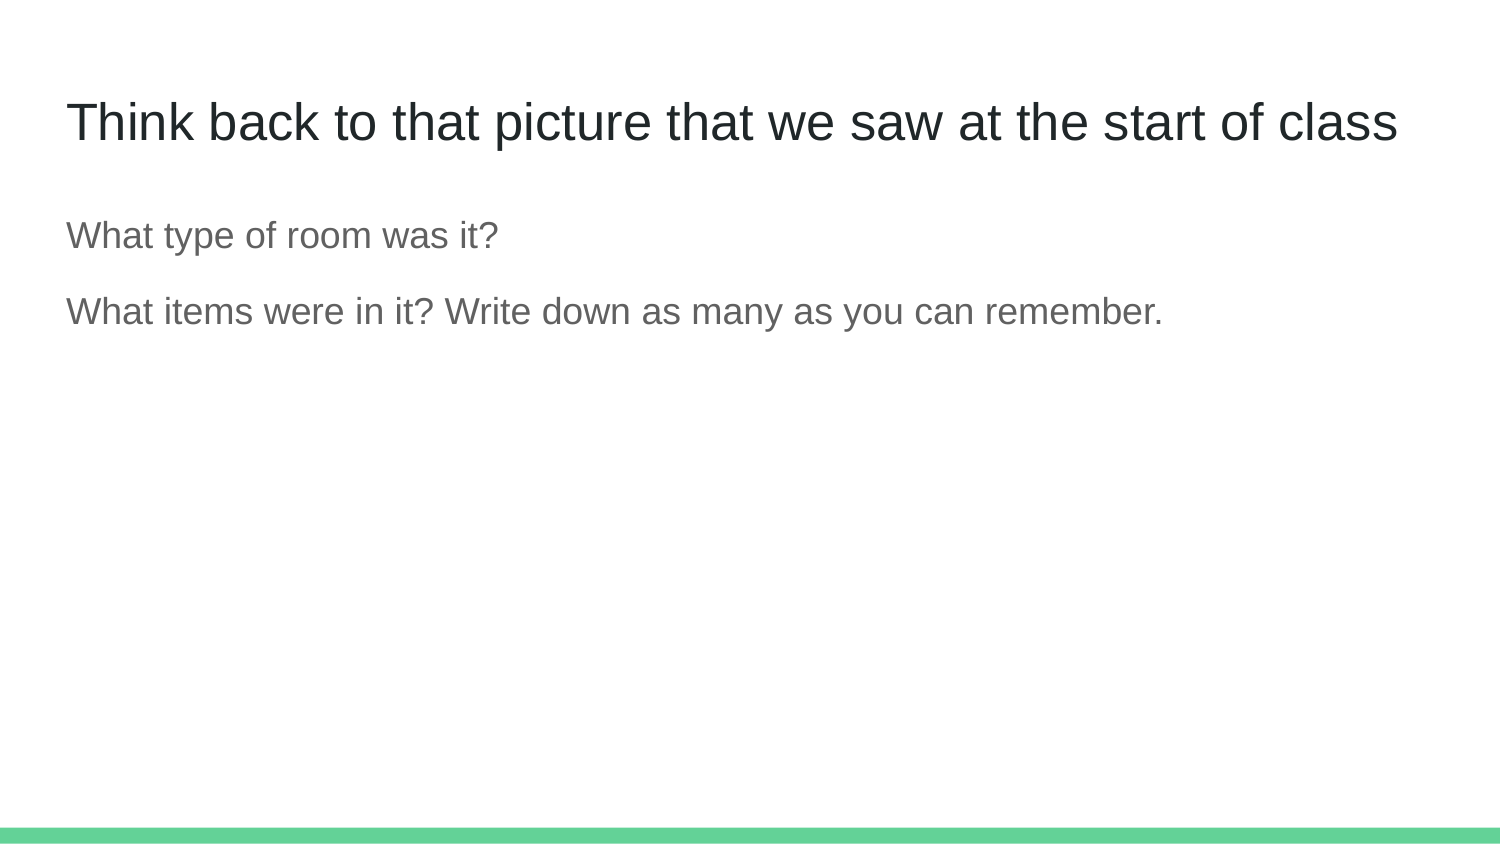

# Think back to that picture that we saw at the start of class
What type of room was it?
What items were in it? Write down as many as you can remember.